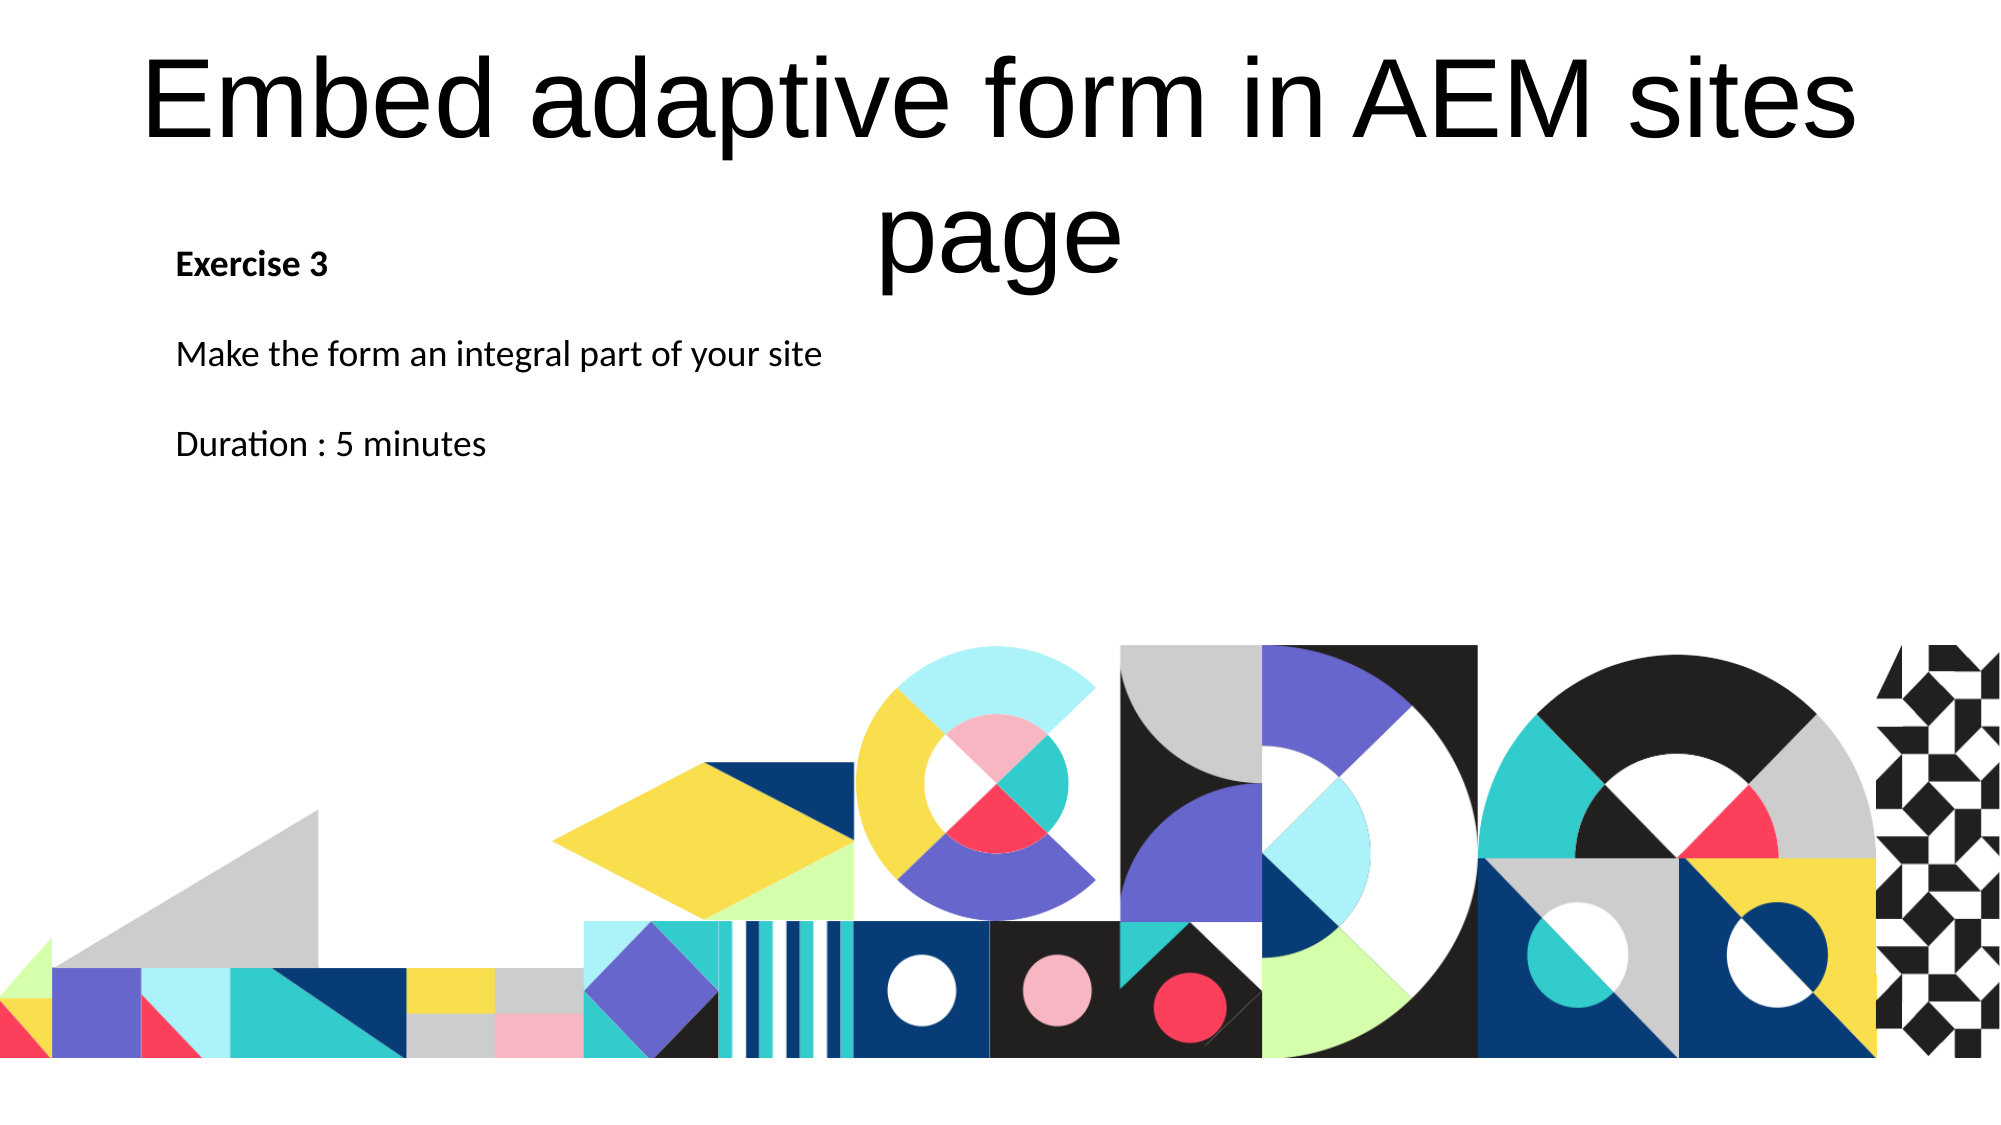

# Embed adaptive form in AEM sites page
Exercise 3

Make the form an integral part of your site

Duration : 5 minutes